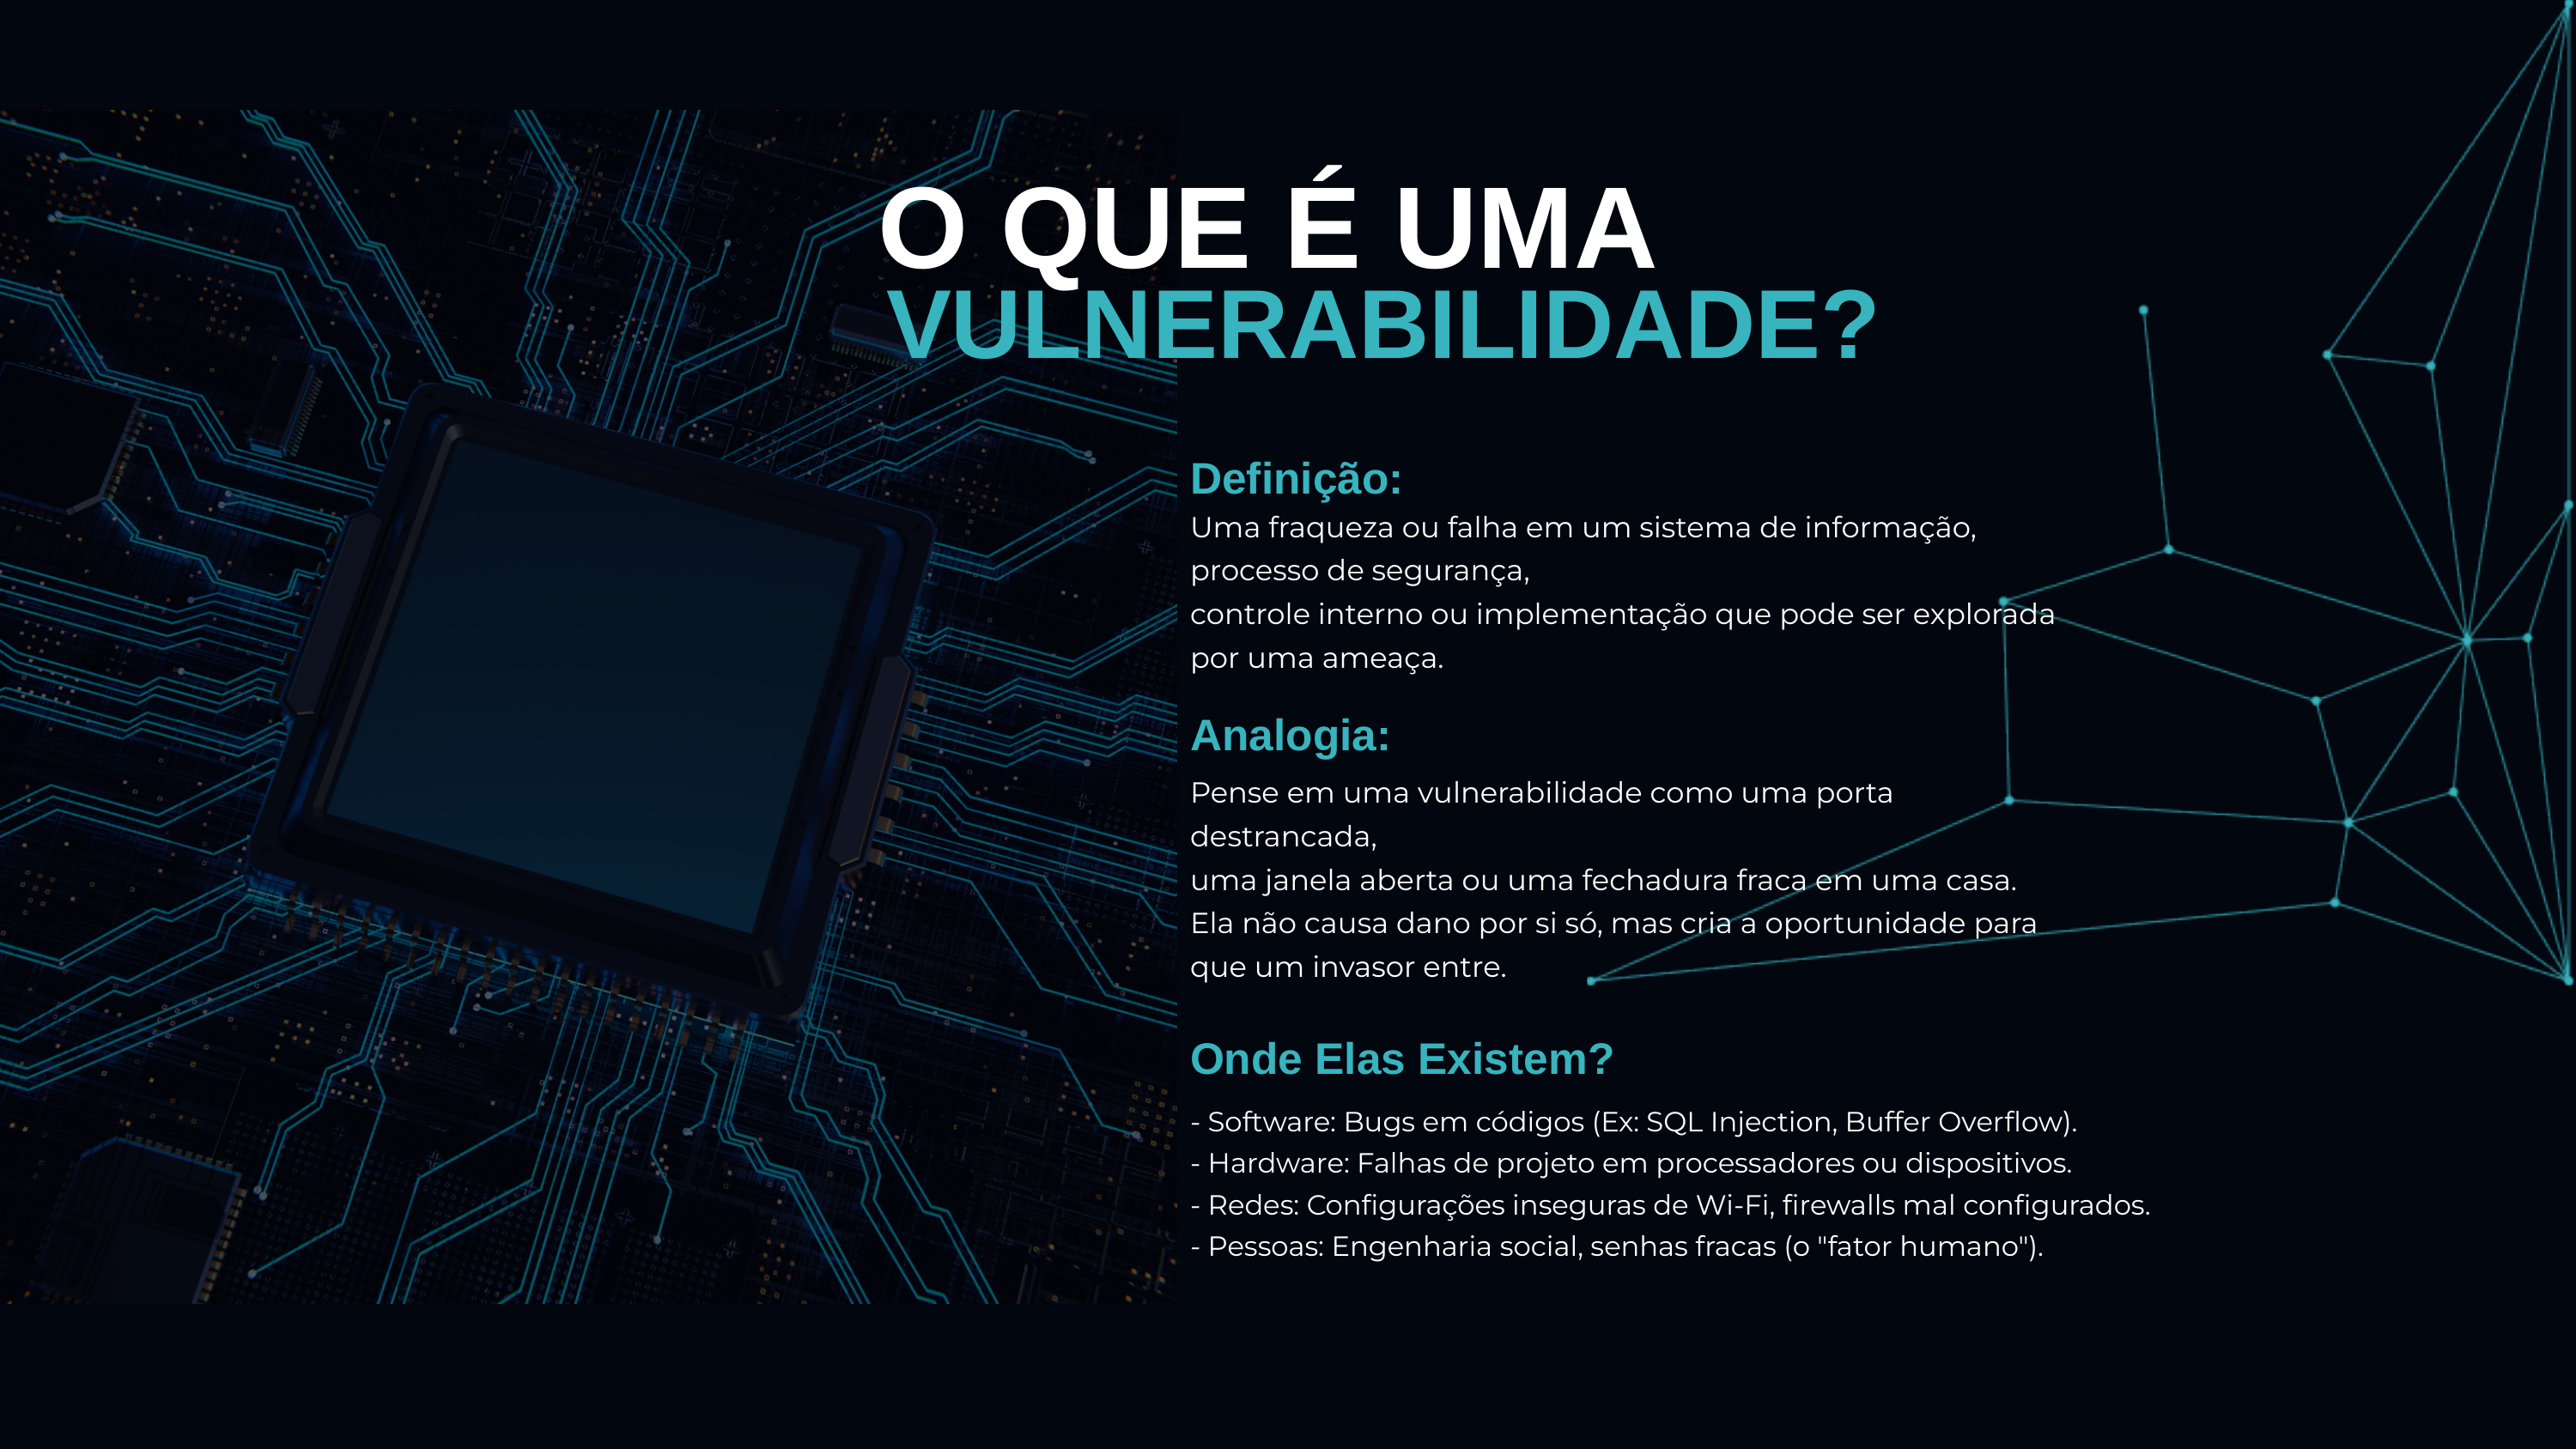

O QUE É UMA
VULNERABILIDADE?
Definição:
Uma fraqueza ou falha em um sistema de informação, processo de segurança,
controle interno ou implementação que pode ser explorada por uma ameaça.
Analogia:
Pense em uma vulnerabilidade como uma porta destrancada,
uma janela aberta ou uma fechadura fraca em uma casa.
Ela não causa dano por si só, mas cria a oportunidade para que um invasor entre.

Onde Elas Existem?
- Software: Bugs em códigos (Ex: SQL Injection, Buffer Overflow).
- Hardware: Falhas de projeto em processadores ou dispositivos.
- Redes: Configurações inseguras de Wi-Fi, firewalls mal configurados.
- Pessoas: Engenharia social, senhas fracas (o "fator humano").